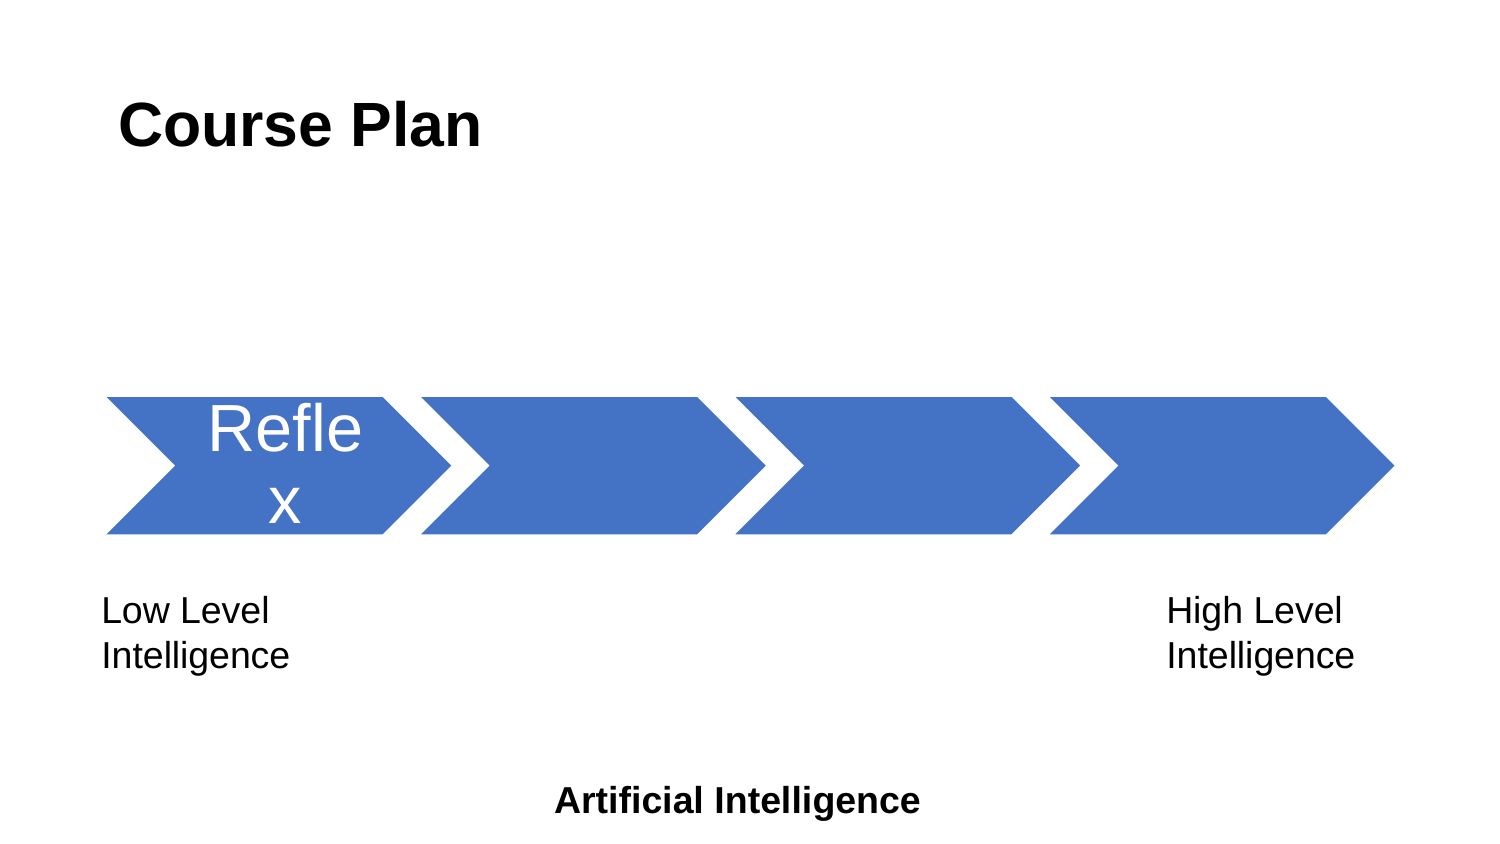

# Course Plan
Reflex

High Level Intelligence
Low Level Intelligence
Artificial Intelligence